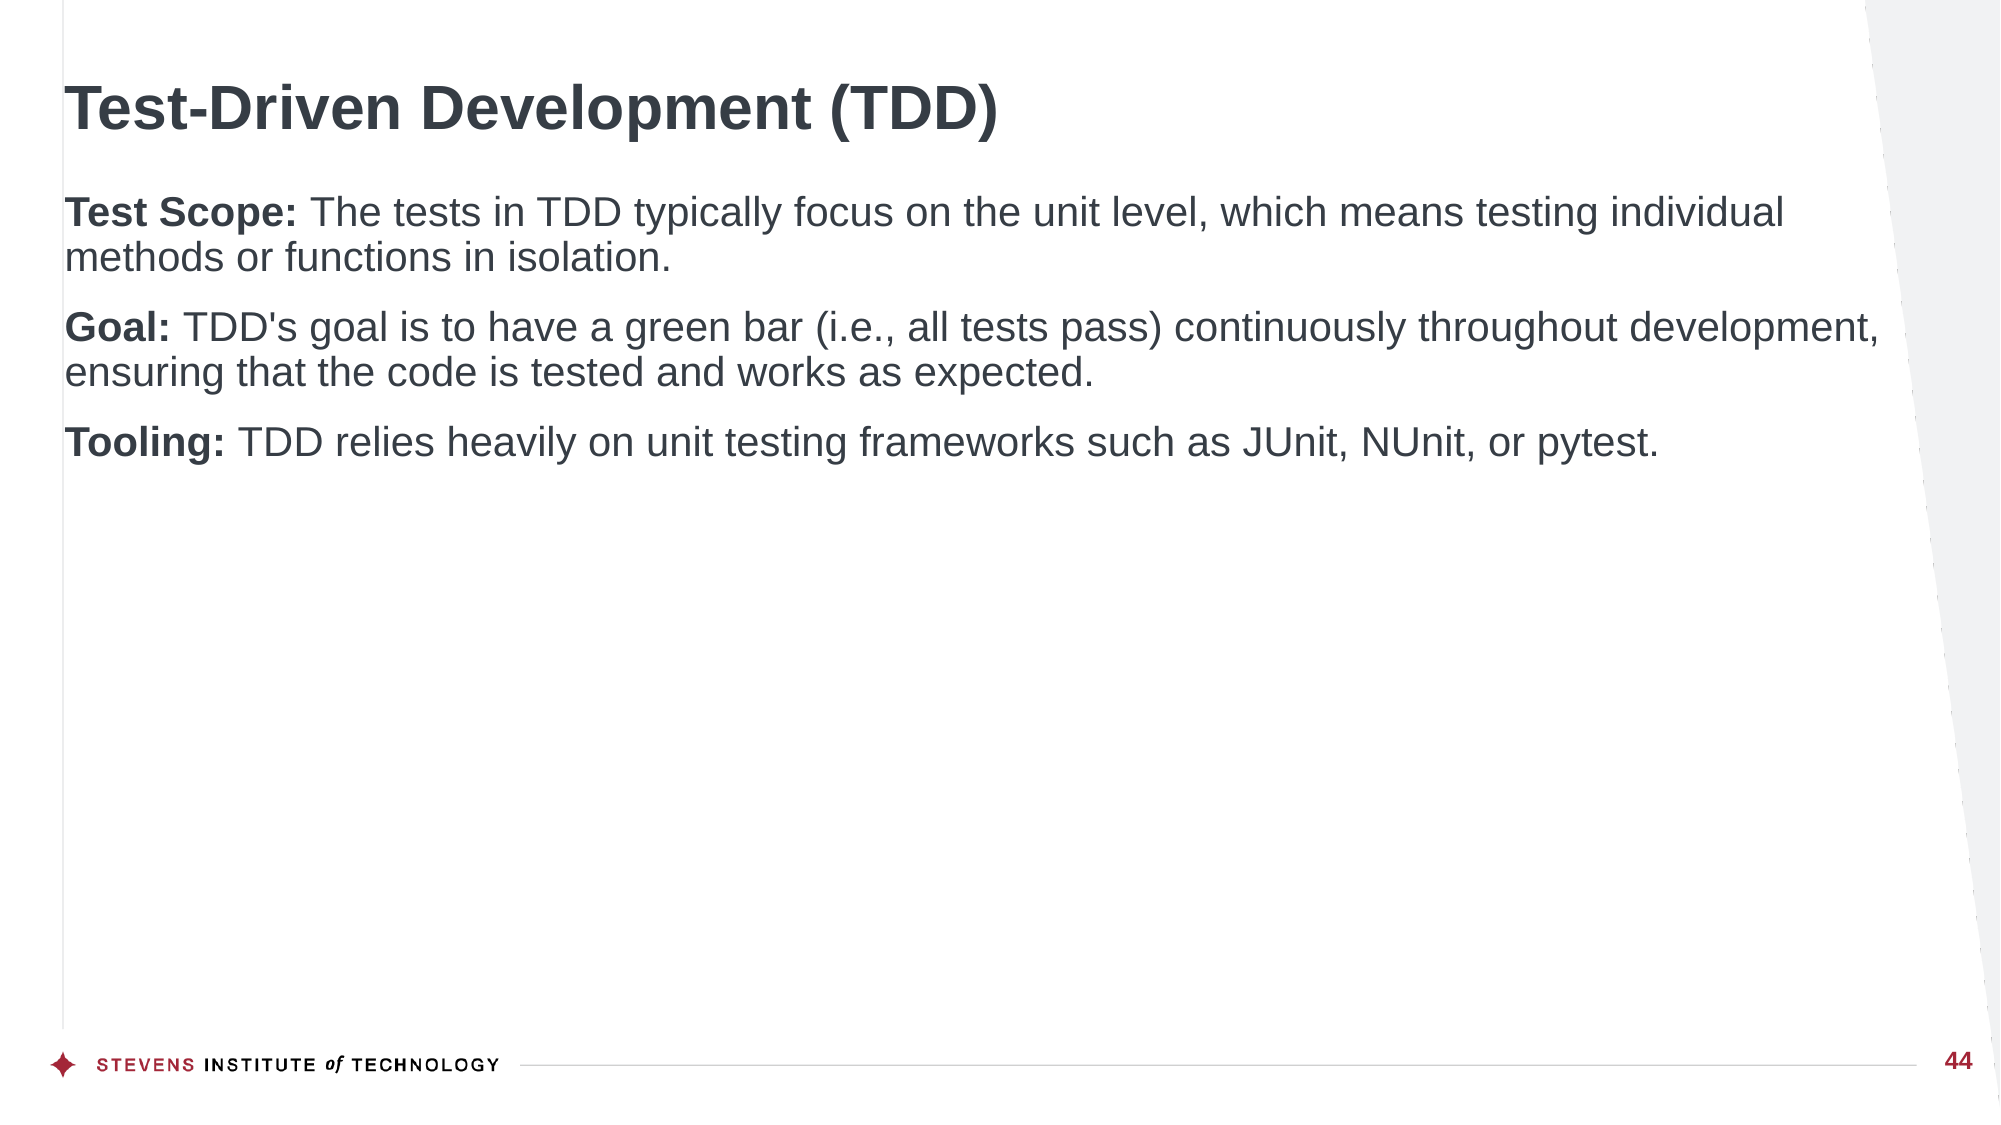

# Test-Driven Development (TDD)
Test Scope: The tests in TDD typically focus on the unit level, which means testing individual methods or functions in isolation.
Goal: TDD's goal is to have a green bar (i.e., all tests pass) continuously throughout development, ensuring that the code is tested and works as expected.
Tooling: TDD relies heavily on unit testing frameworks such as JUnit, NUnit, or pytest.
44